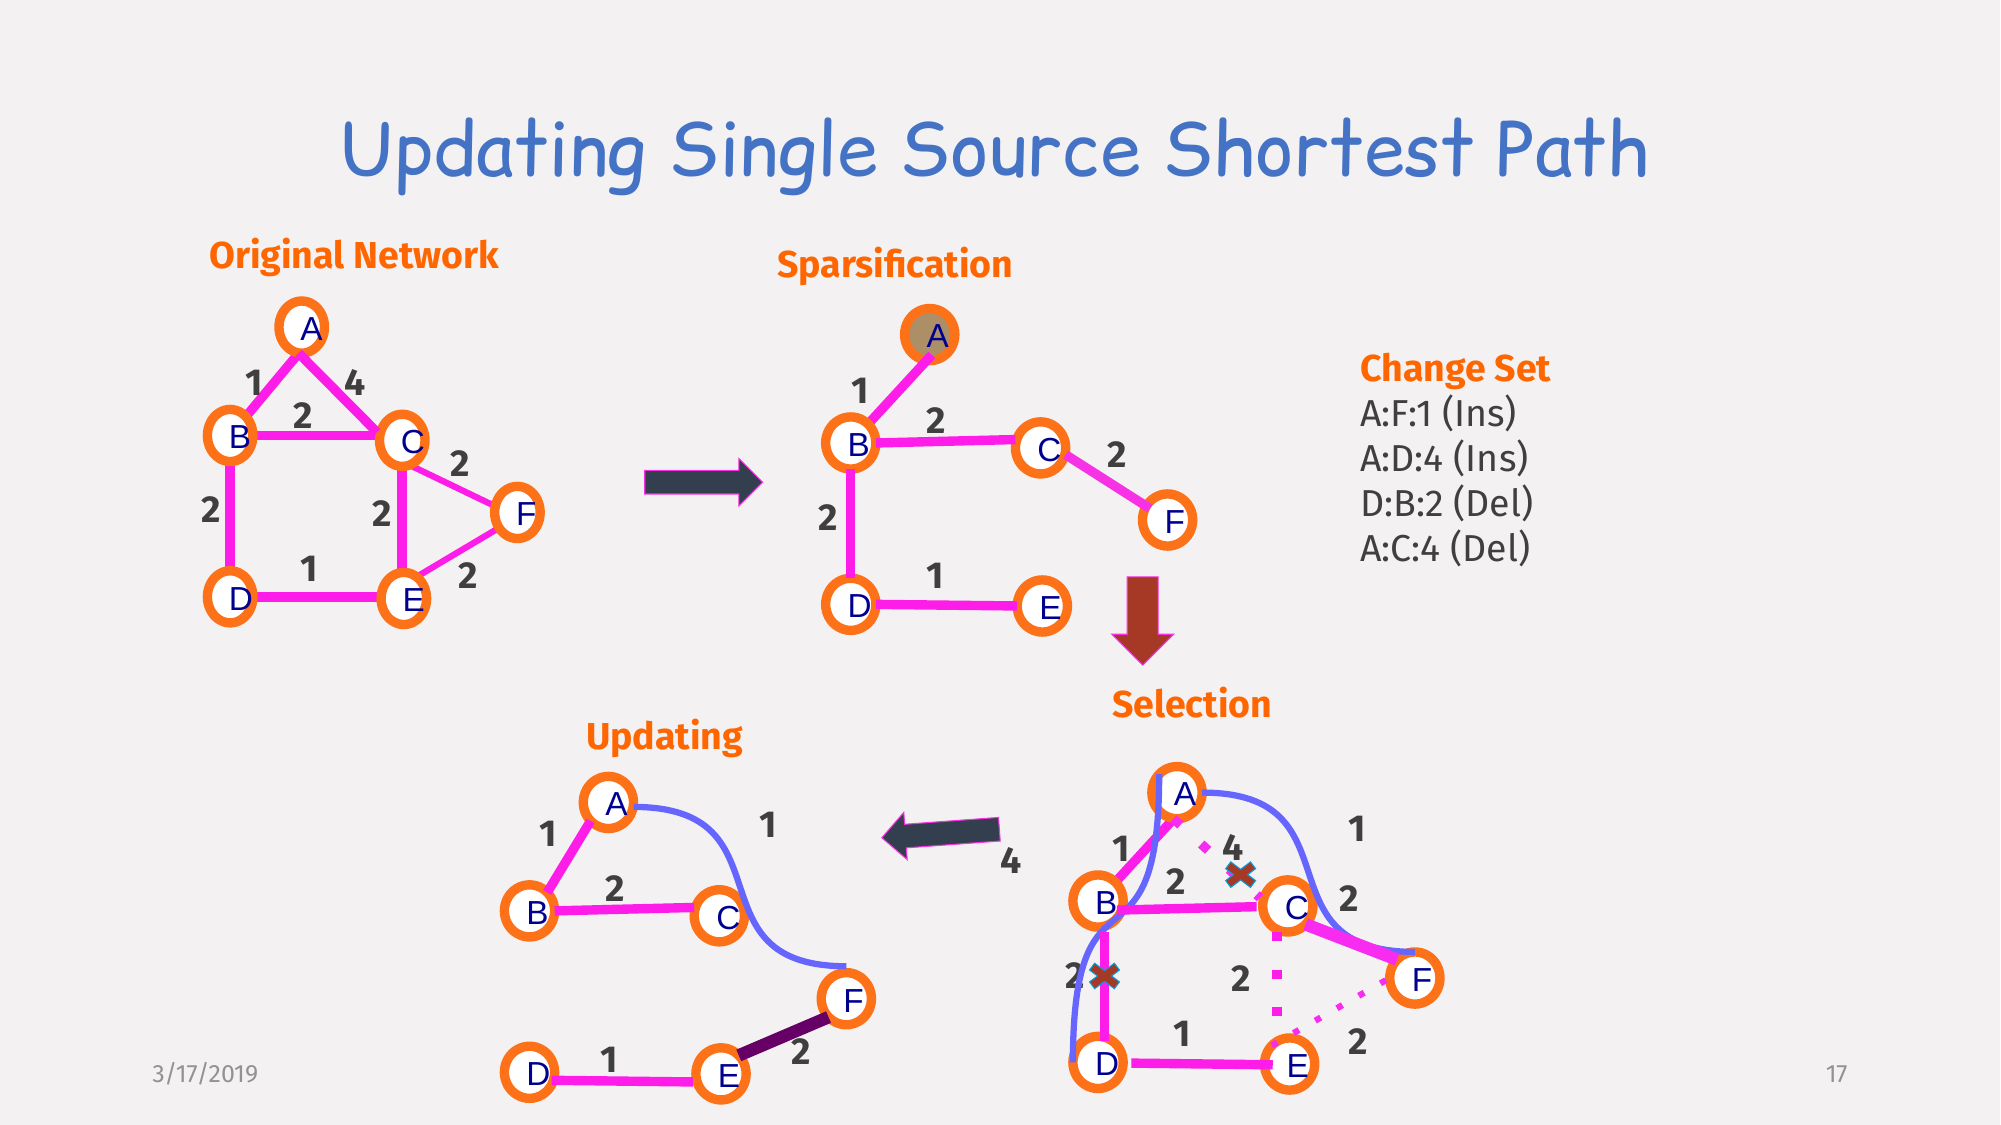

# Updating Single Source Shortest Path
Original Network
A
B
C

F
D
E
4
1
2
2
2
2
1
2
Change Set
A:F:1 (Ins)
A:D:4 (Ins)
D:B:2 (Del)
A:C:4 (Del)

Sparsification
A
1
2
B
C
2
F
1
D
E
2

Selection
A
B
C
F
D
E
4
1
2
2
2
2
1
2
1
4

Updating
A
2
B
C
F
D
E
1
1

2
1
3/17/2019
17